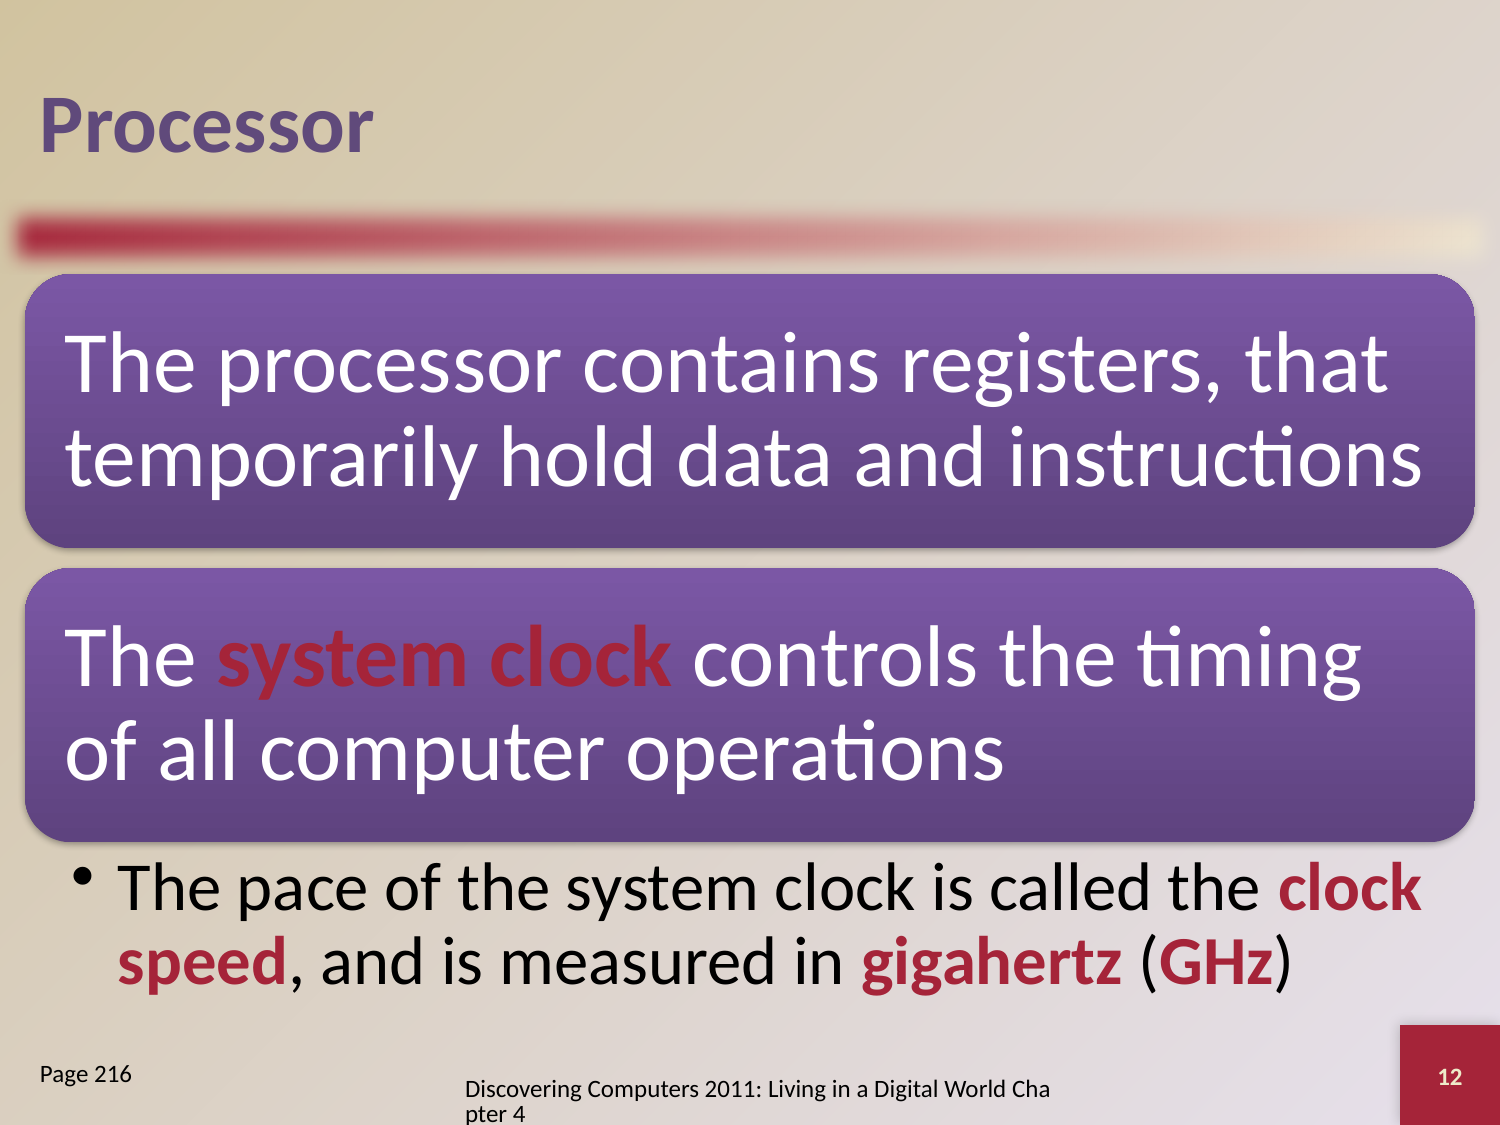

# Processor
The processor contains registers, that temporarily hold data and instructions
The system clock controls the timing of all computer operations
The pace of the system clock is called the clock speed, and is measured in gigahertz (GHz)
12
Page 216
Discovering Computers 2011: Living in a Digital World Chapter 4